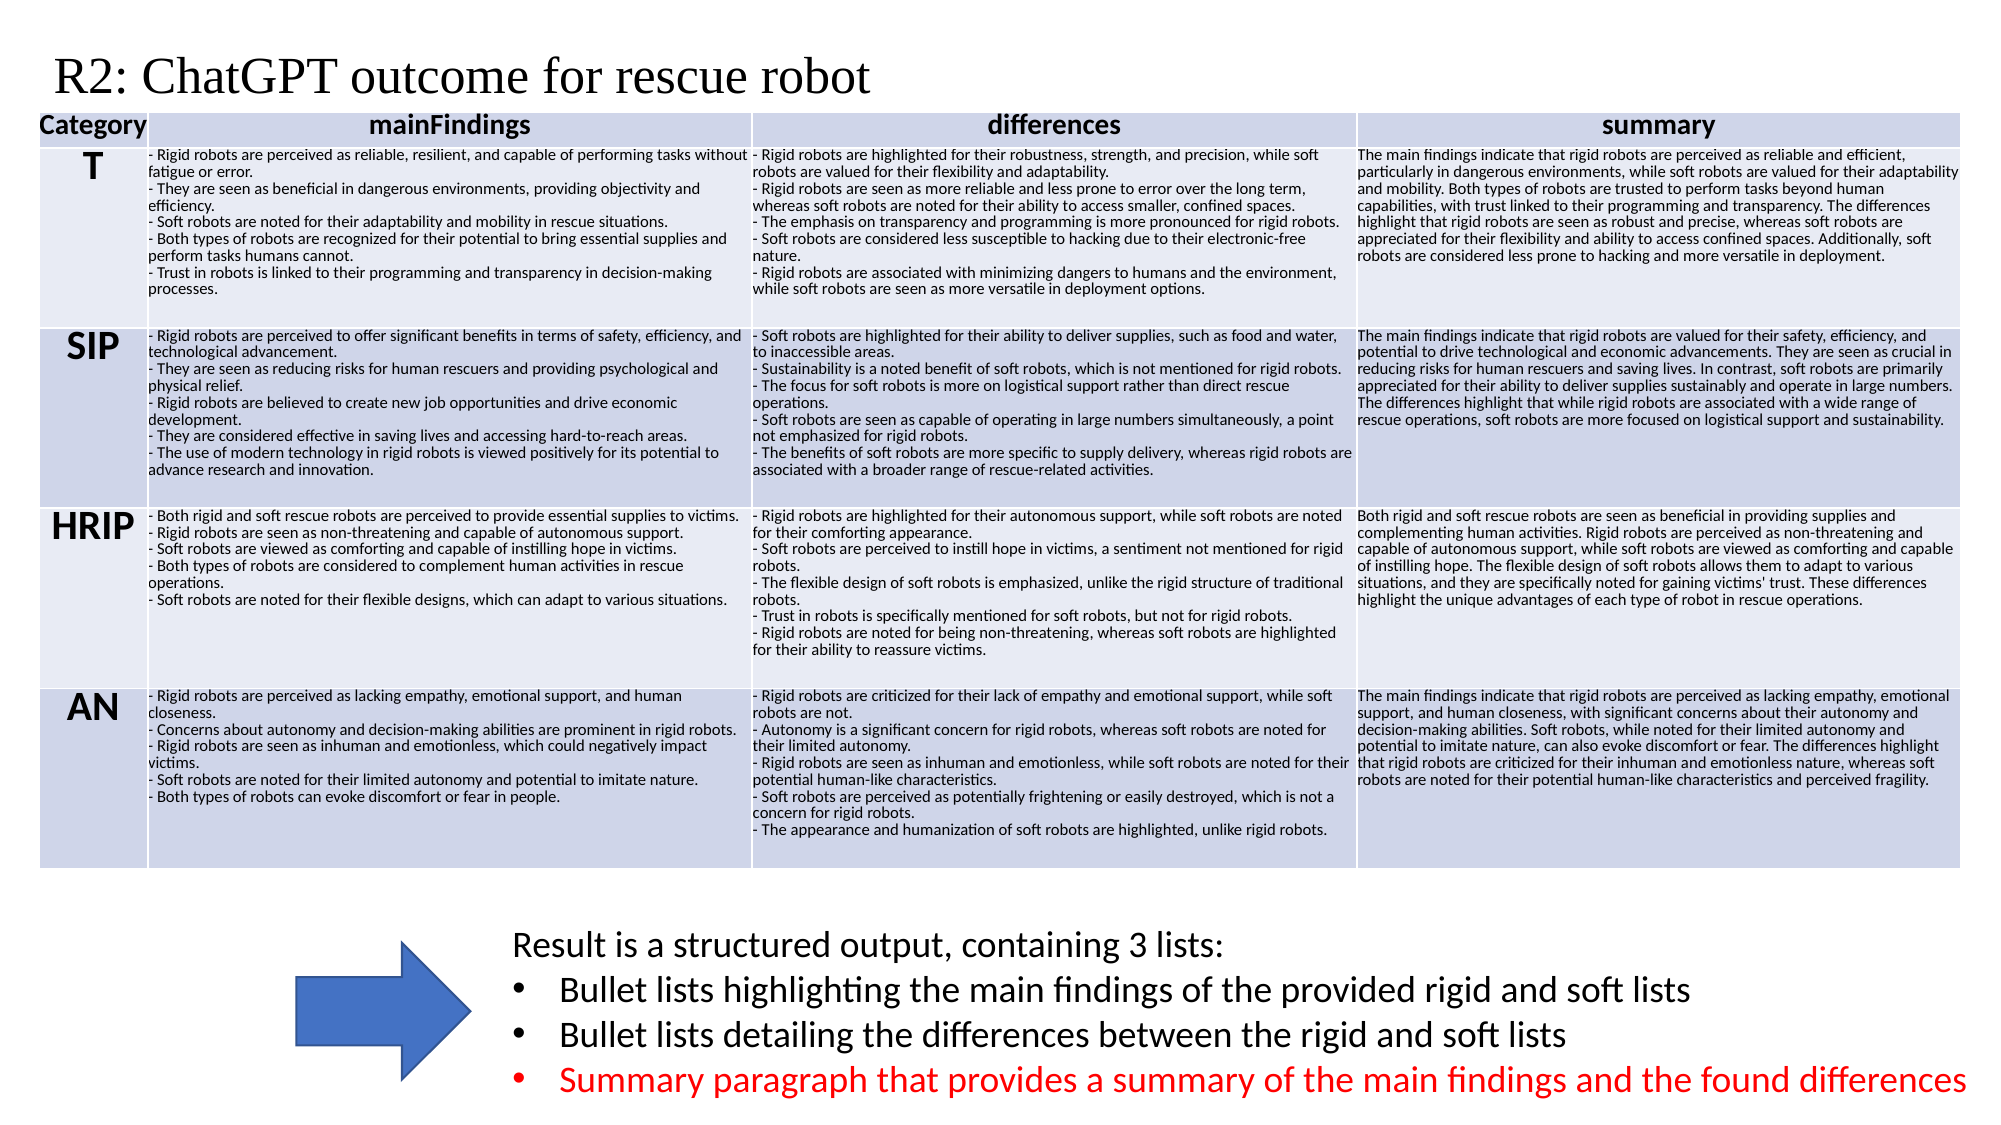

R2: ChatGPT outcome for rescue robot
| Category | mainFindings | differences | summary |
| --- | --- | --- | --- |
| T | - Rigid robots are perceived as reliable, resilient, and capable of performing tasks without fatigue or error. - They are seen as beneficial in dangerous environments, providing objectivity and efficiency. - Soft robots are noted for their adaptability and mobility in rescue situations. - Both types of robots are recognized for their potential to bring essential supplies and perform tasks humans cannot. - Trust in robots is linked to their programming and transparency in decision-making processes. | - Rigid robots are highlighted for their robustness, strength, and precision, while soft robots are valued for their flexibility and adaptability. - Rigid robots are seen as more reliable and less prone to error over the long term, whereas soft robots are noted for their ability to access smaller, confined spaces. - The emphasis on transparency and programming is more pronounced for rigid robots. - Soft robots are considered less susceptible to hacking due to their electronic-free nature. - Rigid robots are associated with minimizing dangers to humans and the environment, while soft robots are seen as more versatile in deployment options. | The main findings indicate that rigid robots are perceived as reliable and efficient, particularly in dangerous environments, while soft robots are valued for their adaptability and mobility. Both types of robots are trusted to perform tasks beyond human capabilities, with trust linked to their programming and transparency. The differences highlight that rigid robots are seen as robust and precise, whereas soft robots are appreciated for their flexibility and ability to access confined spaces. Additionally, soft robots are considered less prone to hacking and more versatile in deployment. |
| SIP | - Rigid robots are perceived to offer significant benefits in terms of safety, efficiency, and technological advancement. - They are seen as reducing risks for human rescuers and providing psychological and physical relief. - Rigid robots are believed to create new job opportunities and drive economic development. - They are considered effective in saving lives and accessing hard-to-reach areas. - The use of modern technology in rigid robots is viewed positively for its potential to advance research and innovation. | - Soft robots are highlighted for their ability to deliver supplies, such as food and water, to inaccessible areas. - Sustainability is a noted benefit of soft robots, which is not mentioned for rigid robots. - The focus for soft robots is more on logistical support rather than direct rescue operations. - Soft robots are seen as capable of operating in large numbers simultaneously, a point not emphasized for rigid robots. - The benefits of soft robots are more specific to supply delivery, whereas rigid robots are associated with a broader range of rescue-related activities. | The main findings indicate that rigid robots are valued for their safety, efficiency, and potential to drive technological and economic advancements. They are seen as crucial in reducing risks for human rescuers and saving lives. In contrast, soft robots are primarily appreciated for their ability to deliver supplies sustainably and operate in large numbers. The differences highlight that while rigid robots are associated with a wide range of rescue operations, soft robots are more focused on logistical support and sustainability. |
| HRIP | - Both rigid and soft rescue robots are perceived to provide essential supplies to victims. - Rigid robots are seen as non-threatening and capable of autonomous support. - Soft robots are viewed as comforting and capable of instilling hope in victims. - Both types of robots are considered to complement human activities in rescue operations. - Soft robots are noted for their flexible designs, which can adapt to various situations. | - Rigid robots are highlighted for their autonomous support, while soft robots are noted for their comforting appearance. - Soft robots are perceived to instill hope in victims, a sentiment not mentioned for rigid robots. - The flexible design of soft robots is emphasized, unlike the rigid structure of traditional robots. - Trust in robots is specifically mentioned for soft robots, but not for rigid robots. - Rigid robots are noted for being non-threatening, whereas soft robots are highlighted for their ability to reassure victims. | Both rigid and soft rescue robots are seen as beneficial in providing supplies and complementing human activities. Rigid robots are perceived as non-threatening and capable of autonomous support, while soft robots are viewed as comforting and capable of instilling hope. The flexible design of soft robots allows them to adapt to various situations, and they are specifically noted for gaining victims' trust. These differences highlight the unique advantages of each type of robot in rescue operations. |
| AN | - Rigid robots are perceived as lacking empathy, emotional support, and human closeness. - Concerns about autonomy and decision-making abilities are prominent in rigid robots. - Rigid robots are seen as inhuman and emotionless, which could negatively impact victims. - Soft robots are noted for their limited autonomy and potential to imitate nature. - Both types of robots can evoke discomfort or fear in people. | - Rigid robots are criticized for their lack of empathy and emotional support, while soft robots are not. - Autonomy is a significant concern for rigid robots, whereas soft robots are noted for their limited autonomy. - Rigid robots are seen as inhuman and emotionless, while soft robots are noted for their potential human-like characteristics. - Soft robots are perceived as potentially frightening or easily destroyed, which is not a concern for rigid robots. - The appearance and humanization of soft robots are highlighted, unlike rigid robots. | The main findings indicate that rigid robots are perceived as lacking empathy, emotional support, and human closeness, with significant concerns about their autonomy and decision-making abilities. Soft robots, while noted for their limited autonomy and potential to imitate nature, can also evoke discomfort or fear. The differences highlight that rigid robots are criticized for their inhuman and emotionless nature, whereas soft robots are noted for their potential human-like characteristics and perceived fragility. |
Result is a structured output, containing 3 lists:
Bullet lists highlighting the main findings of the provided rigid and soft lists
Bullet lists detailing the differences between the rigid and soft lists
Summary paragraph that provides a summary of the main findings and the found differences